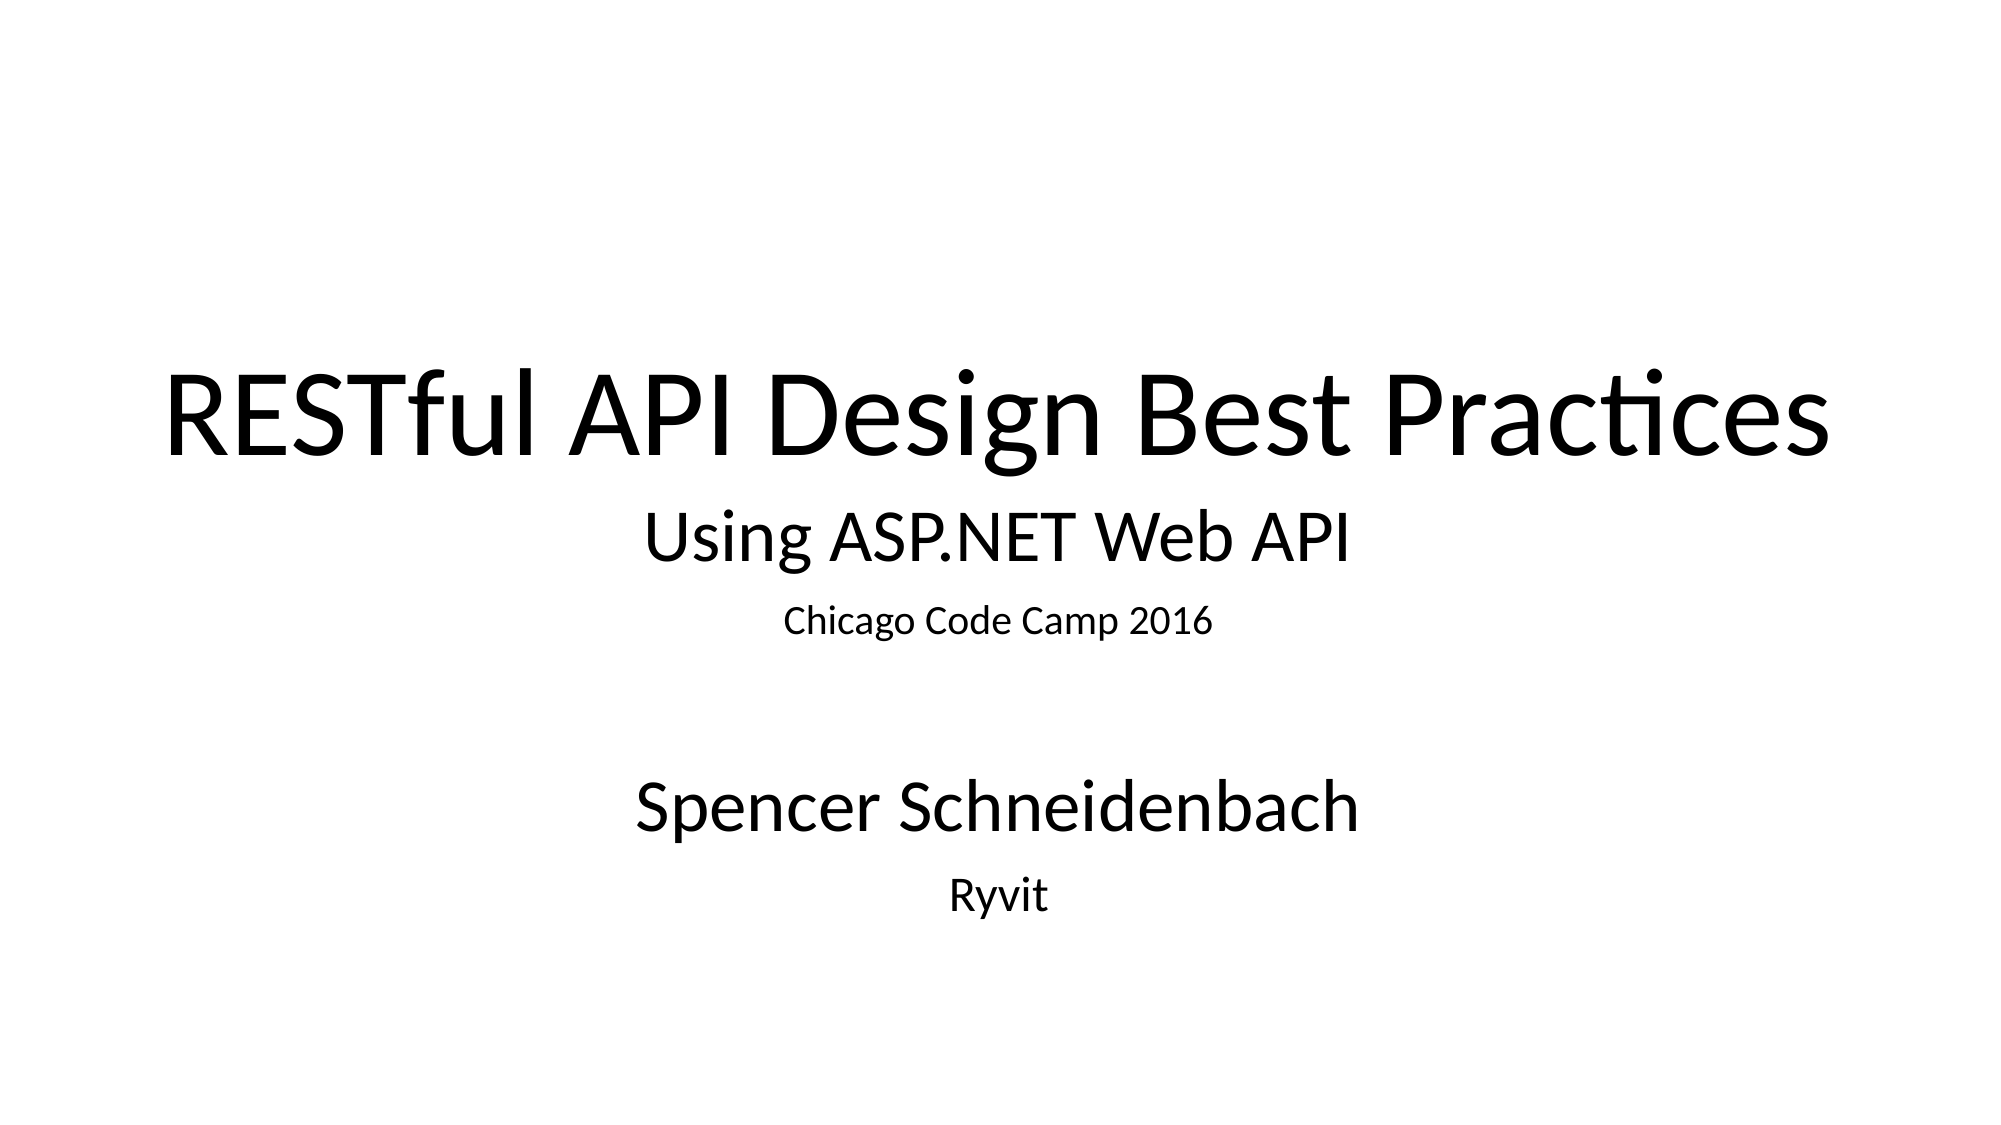

# RESTful API Design Best Practices
Using ASP.NET Web API
Chicago Code Camp 2016

Spencer Schneidenbach
Ryvit